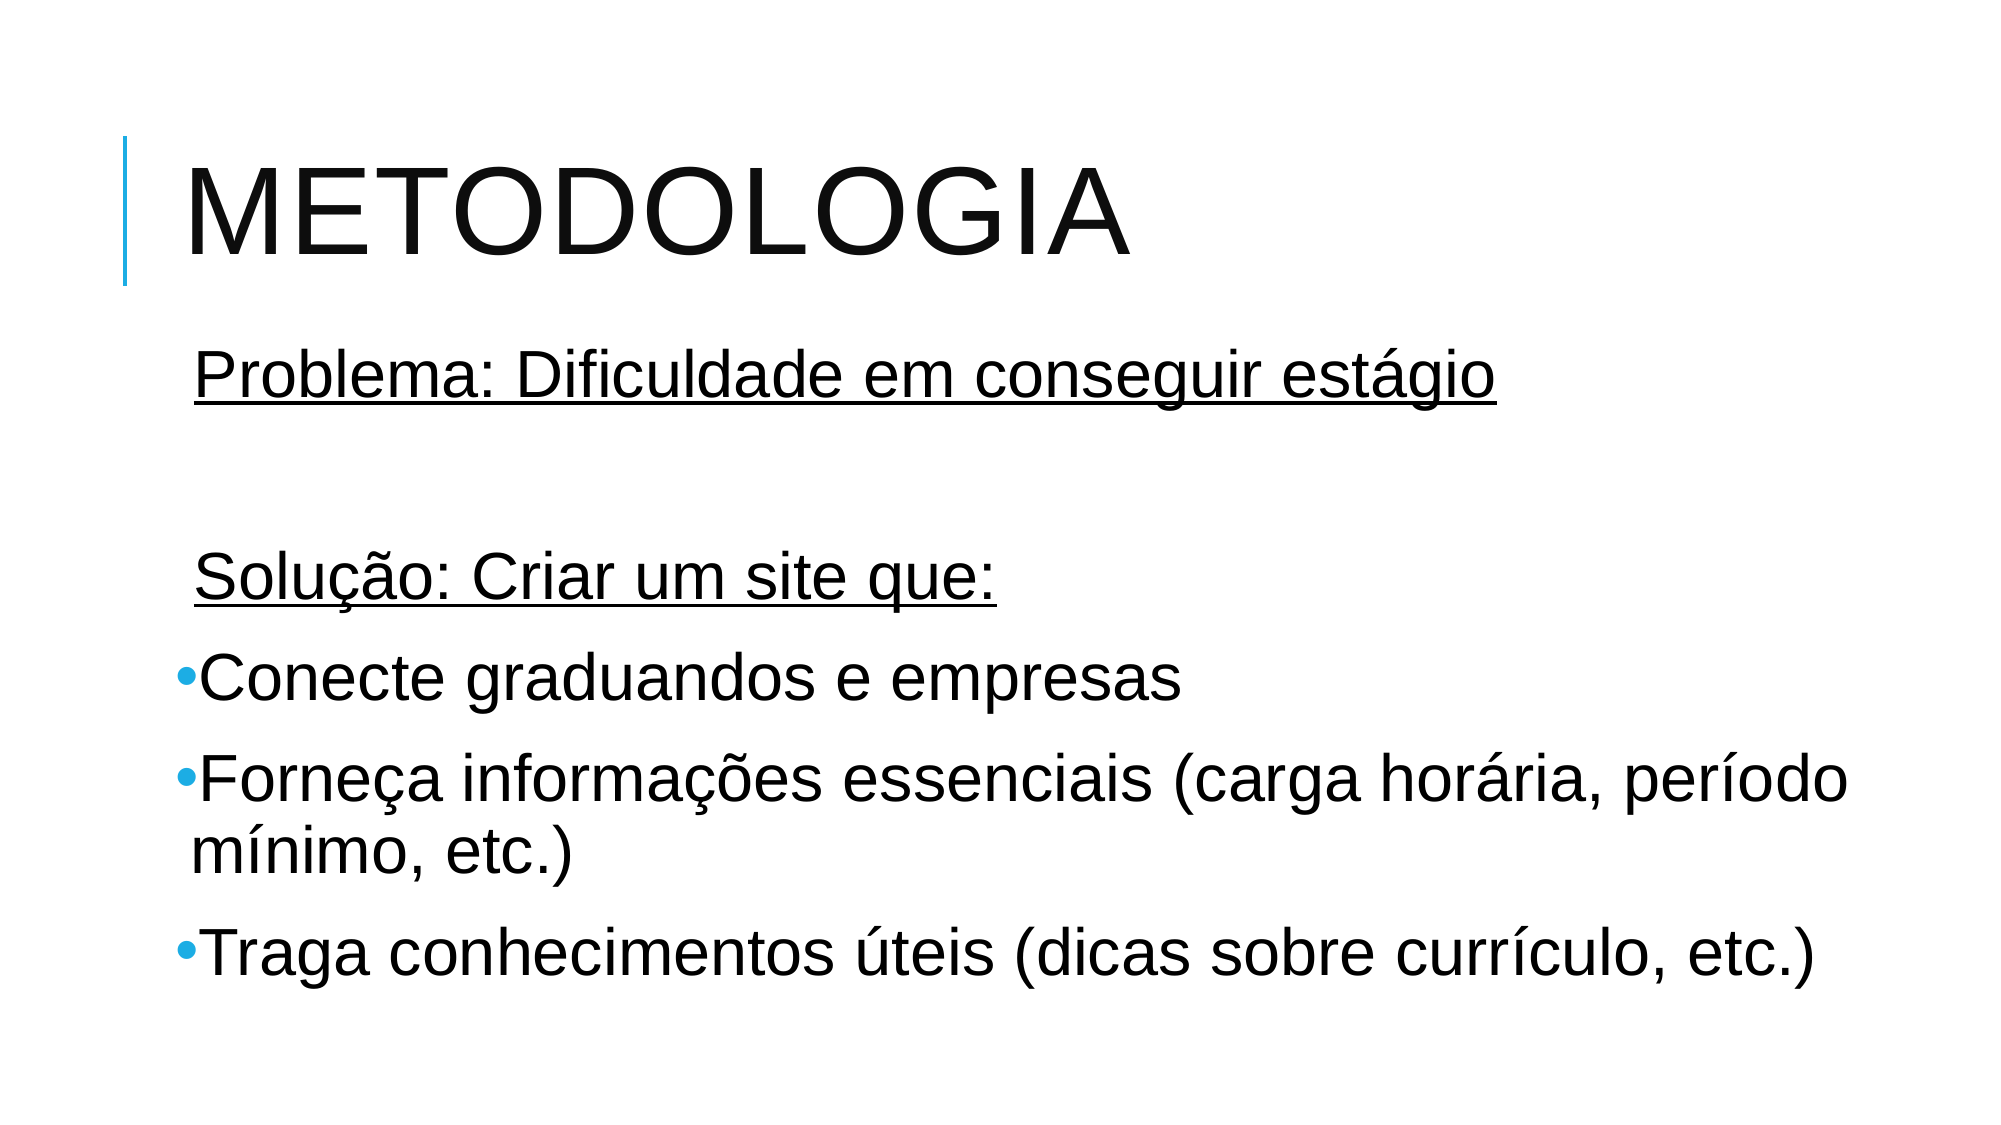

# Metodologia
Problema: Dificuldade em conseguir estágio

Solução: Criar um site que:
Conecte graduandos e empresas
Forneça informações essenciais (carga horária, período mínimo, etc.)
Traga conhecimentos úteis (dicas sobre currículo, etc.)